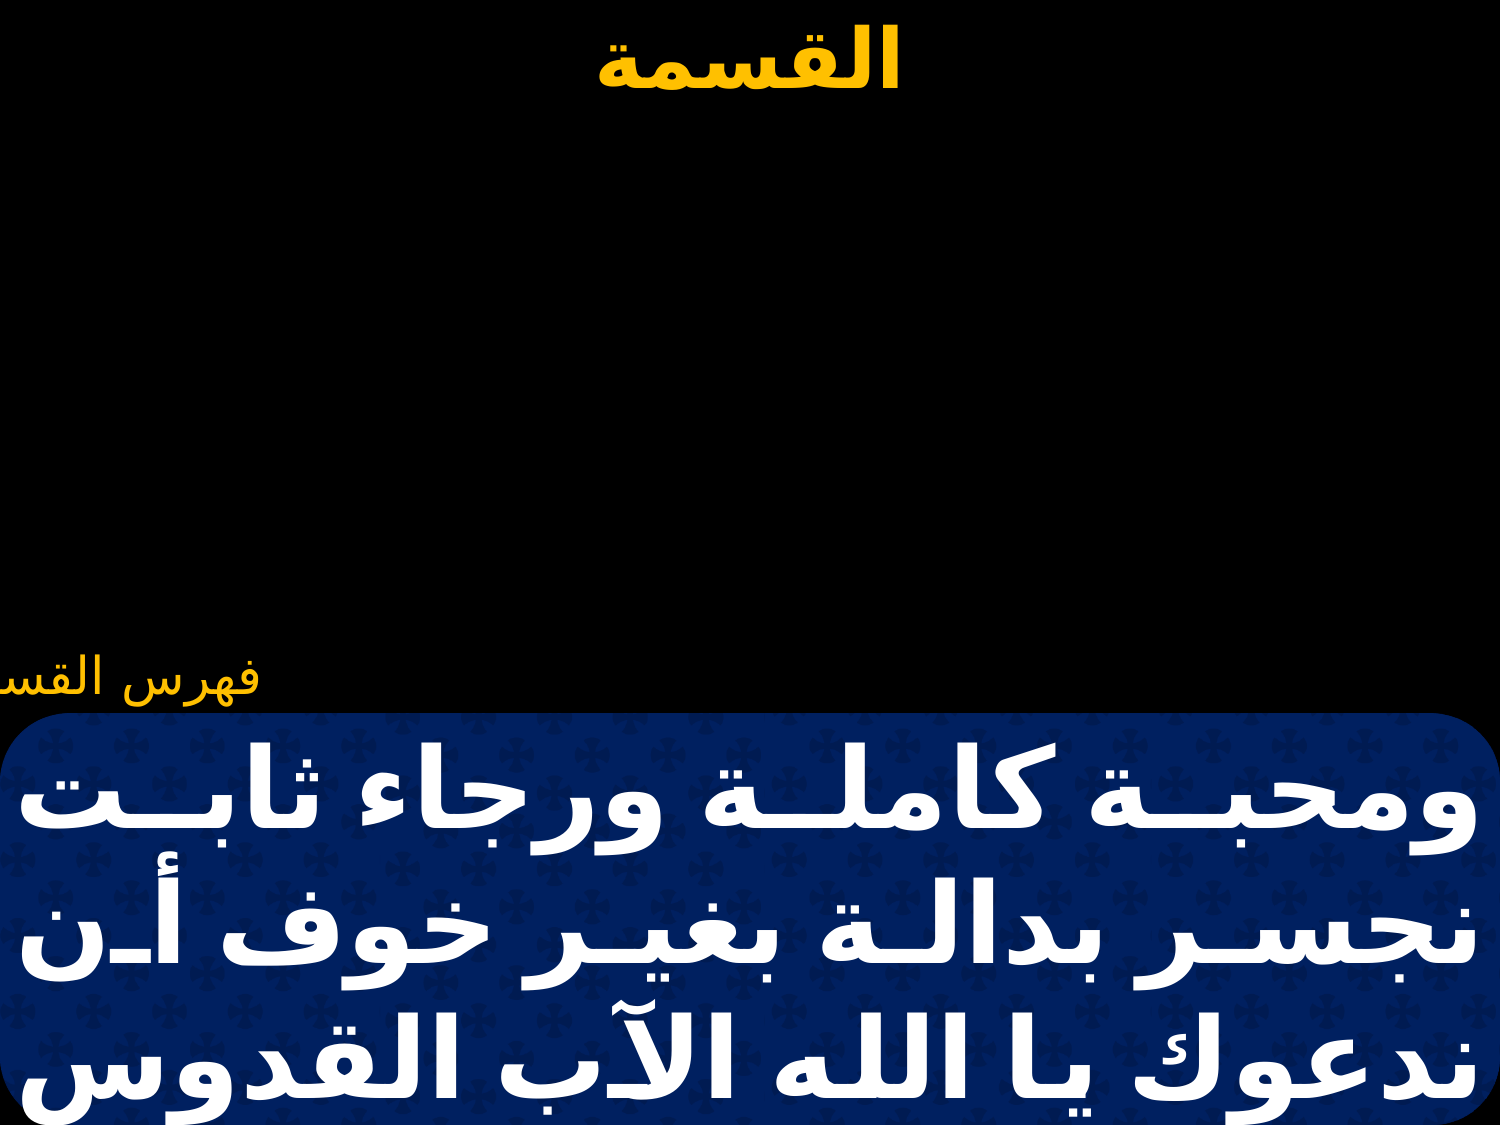

#
ومحبة كاملة ورجاء ثابت نجسر بدالة بغير خوف أن ندعوك يا الله الآب القدوس الذي في السموات ونقول كما علمتنا